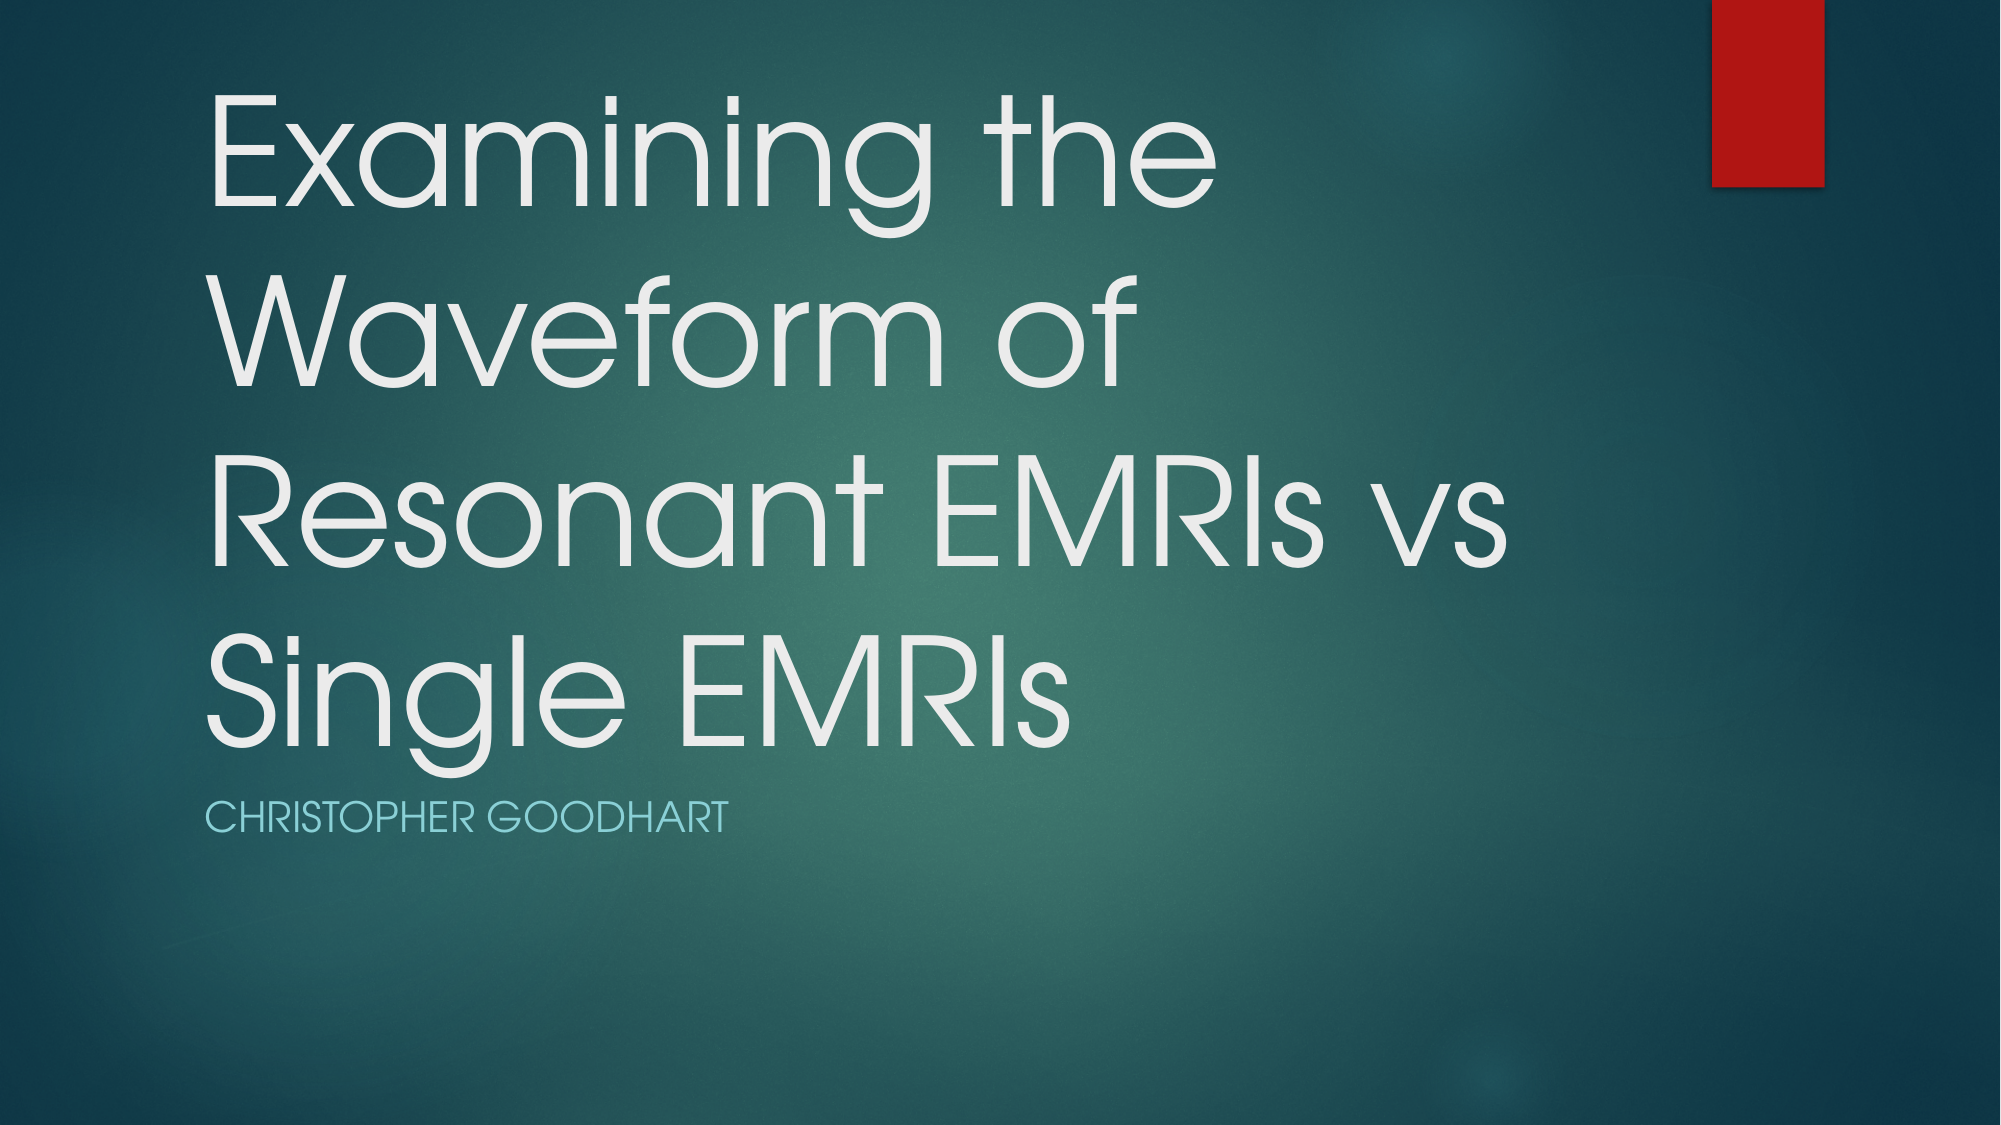

# Examining the Waveform of Resonant EMRIs vs Single EMRIs
Christopher Goodhart